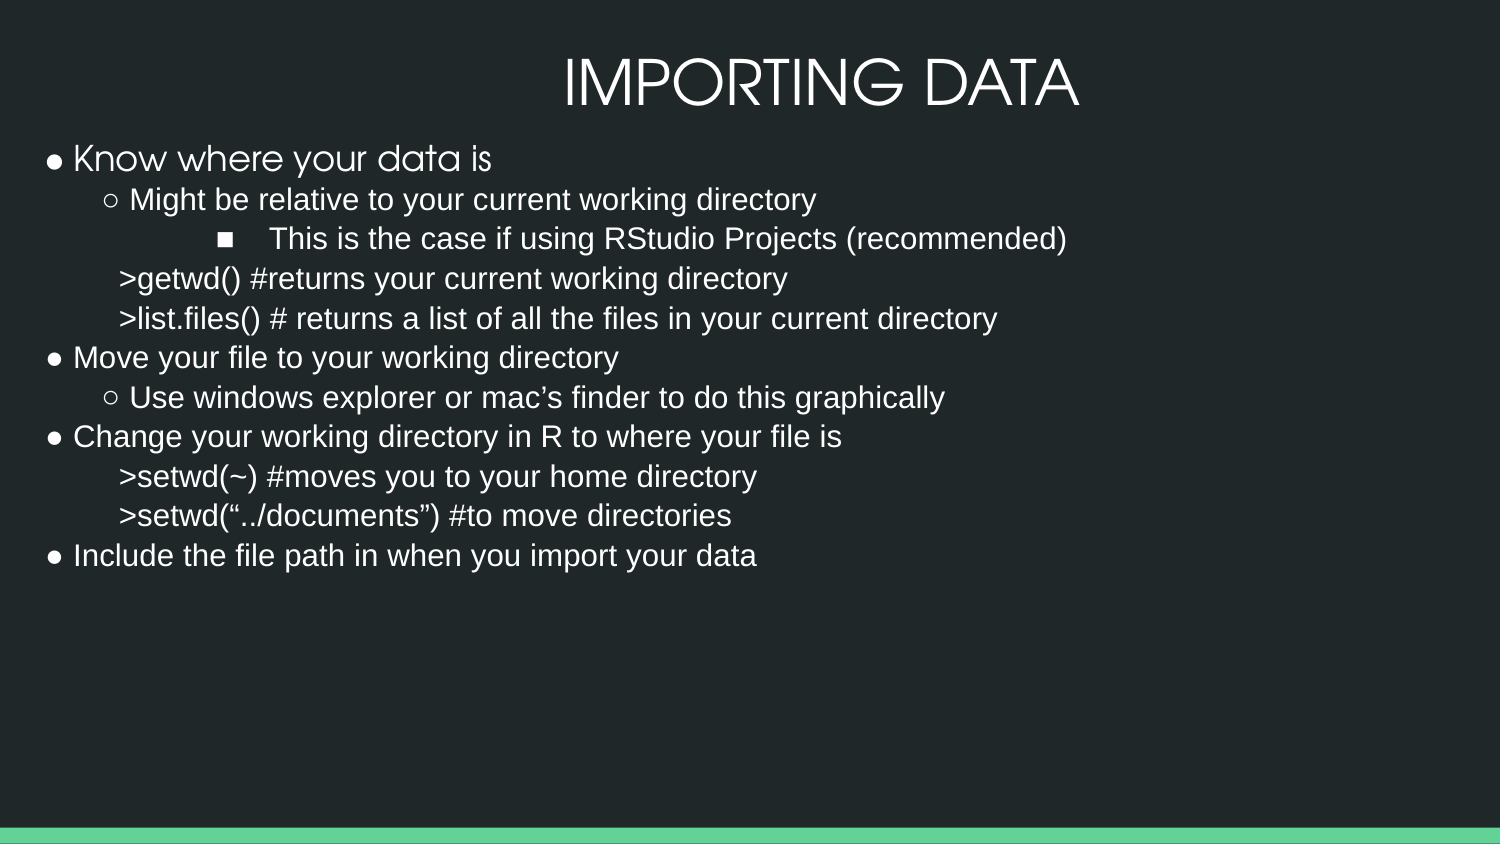

# IMPORTING DATA
Know where your data is
Might be relative to your current working directory
This is the case if using RStudio Projects (recommended)
>getwd() #returns your current working directory
>list.files() # returns a list of all the files in your current directory
Move your file to your working directory
Use windows explorer or mac’s finder to do this graphically
Change your working directory in R to where your file is
>setwd(~) #moves you to your home directory
>setwd(“../documents”) #to move directories
Include the file path in when you import your data